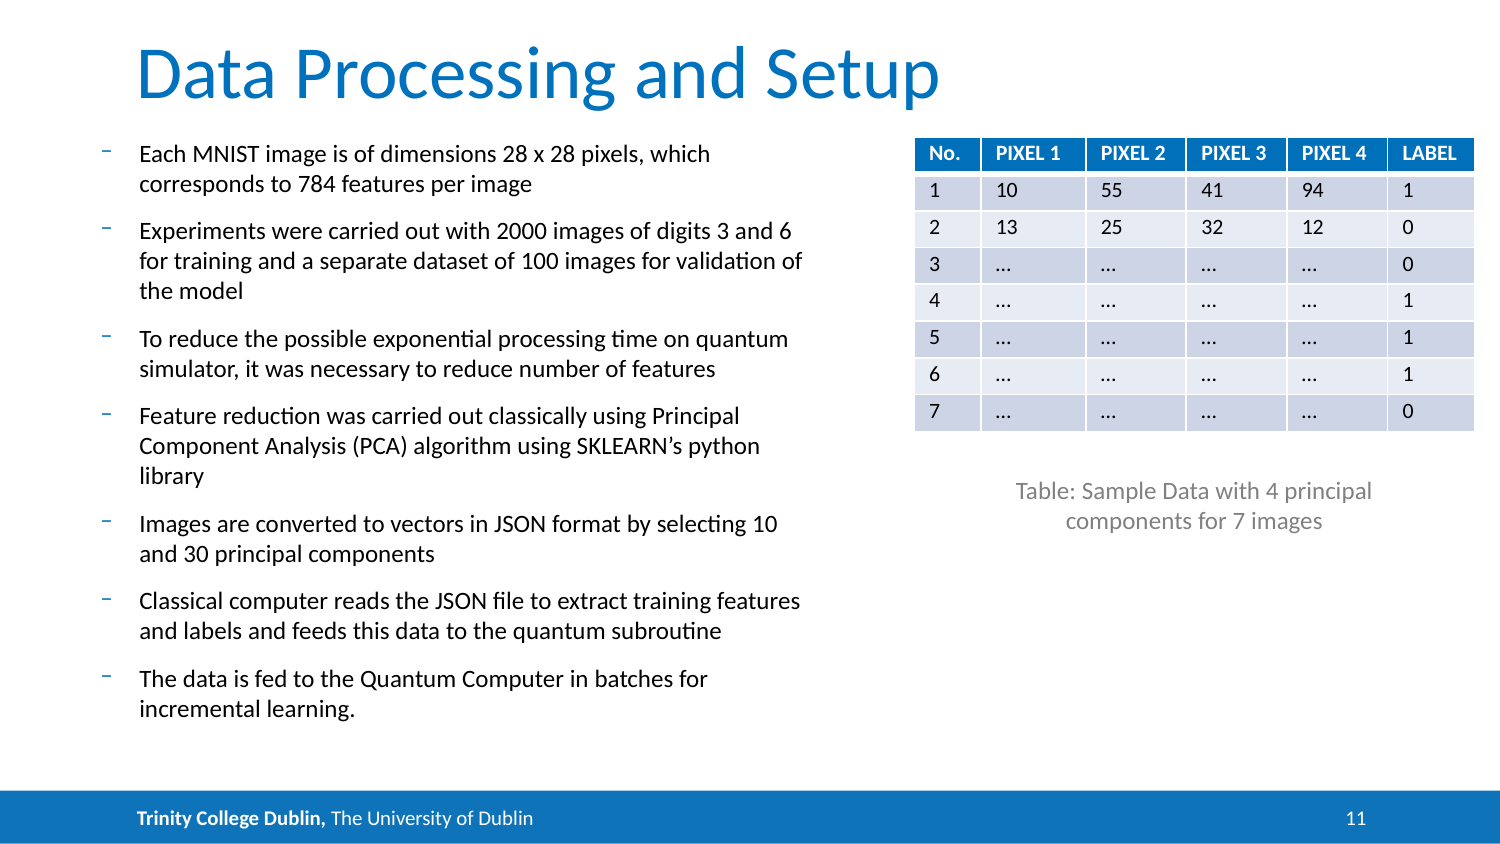

# Data Processing and Setup
Each MNIST image is of dimensions 28 x 28 pixels, which corresponds to 784 features per image
Experiments were carried out with 2000 images of digits 3 and 6 for training and a separate dataset of 100 images for validation of the model
To reduce the possible exponential processing time on quantum simulator, it was necessary to reduce number of features
Feature reduction was carried out classically using Principal Component Analysis (PCA) algorithm using SKLEARN’s python library
Images are converted to vectors in JSON format by selecting 10 and 30 principal components
Classical computer reads the JSON file to extract training features and labels and feeds this data to the quantum subroutine
The data is fed to the Quantum Computer in batches for incremental learning.

| No. | PIXEL 1 | PIXEL 2 | PIXEL 3 | PIXEL 4 | LABEL |
| --- | --- | --- | --- | --- | --- |
| 1 | 10 | 55 | 41 | 94 | 1 |
| 2 | 13 | 25 | 32 | 12 | 0 |
| 3 | … | … | … | … | 0 |
| 4 | … | … | … | … | 1 |
| 5 | … | … | … | … | 1 |
| 6 | … | … | … | … | 1 |
| 7 | … | … | … | … | 0 |
Table: Sample Data with 4 principal components for 7 images